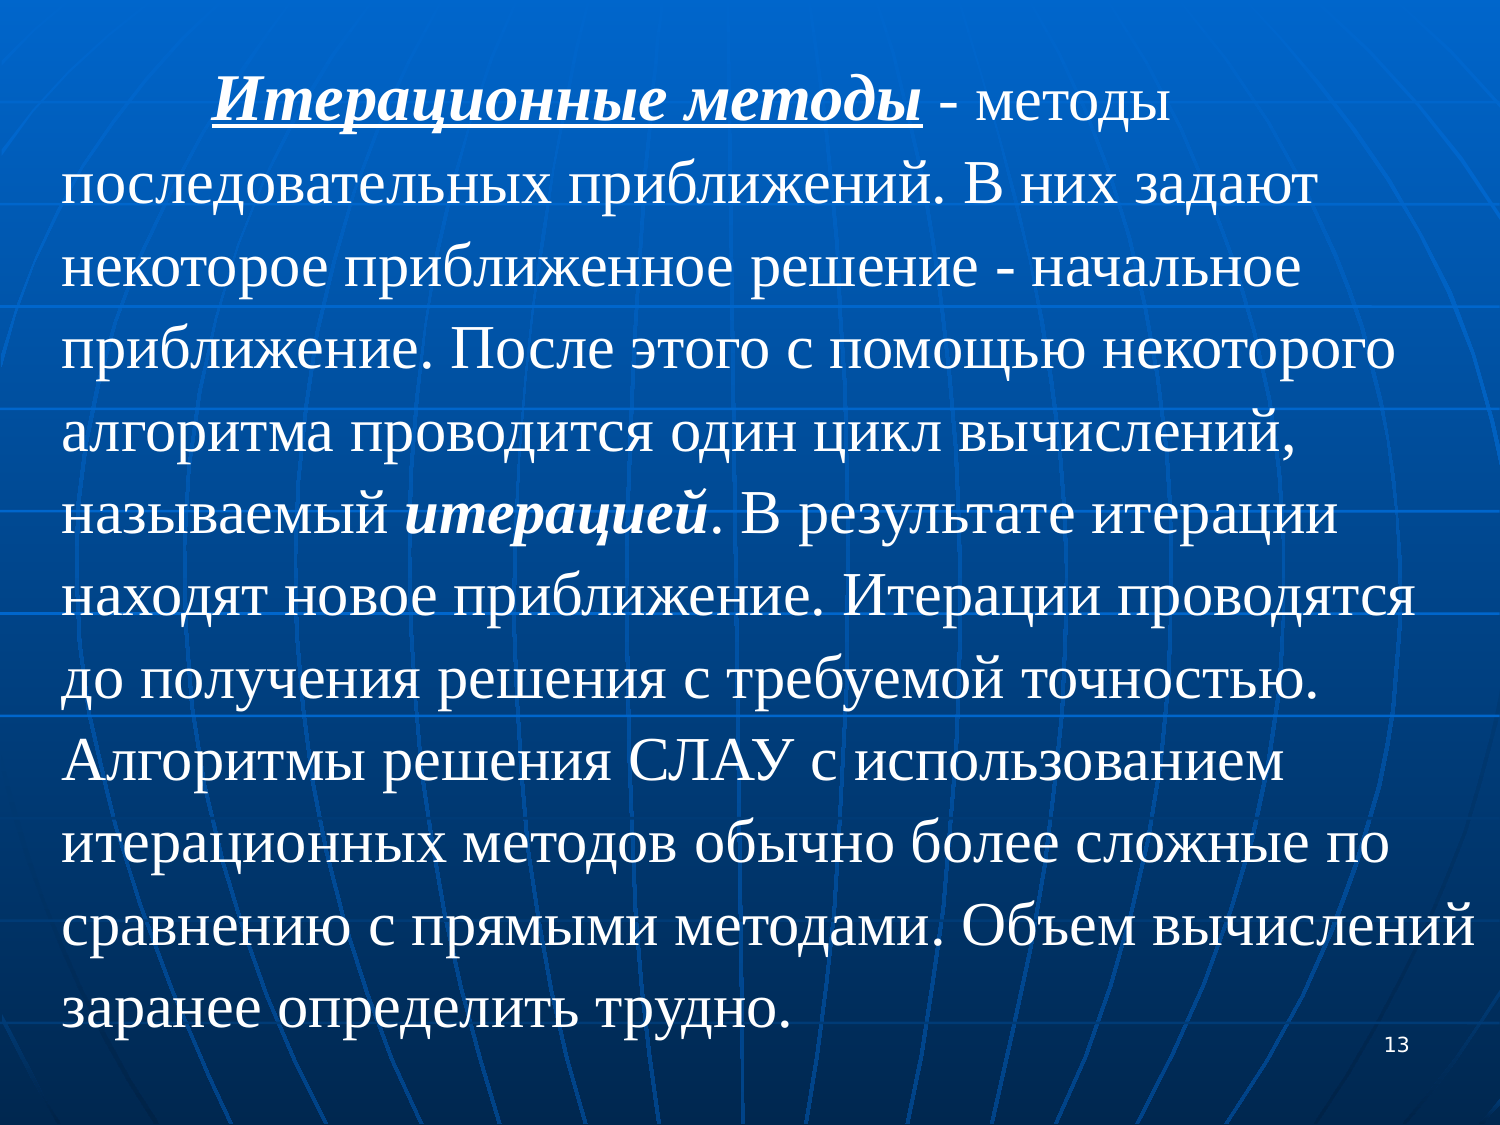

Итерационные методы - методы последовательных приближений. В них задают некоторое приближенное решение - начальное  приближение. После этого с помощью некоторого алгоритма проводится один цикл вычислений, называемый итерацией. В результате итерации находят новое приближение. Итерации проводятся до получения решения с требуемой точностью. 	Алгоритмы решения СЛАУ с использованием итерационных методов обычно более сложные по сравнению с прямыми методами. Объем вычислений заранее определить трудно.
13